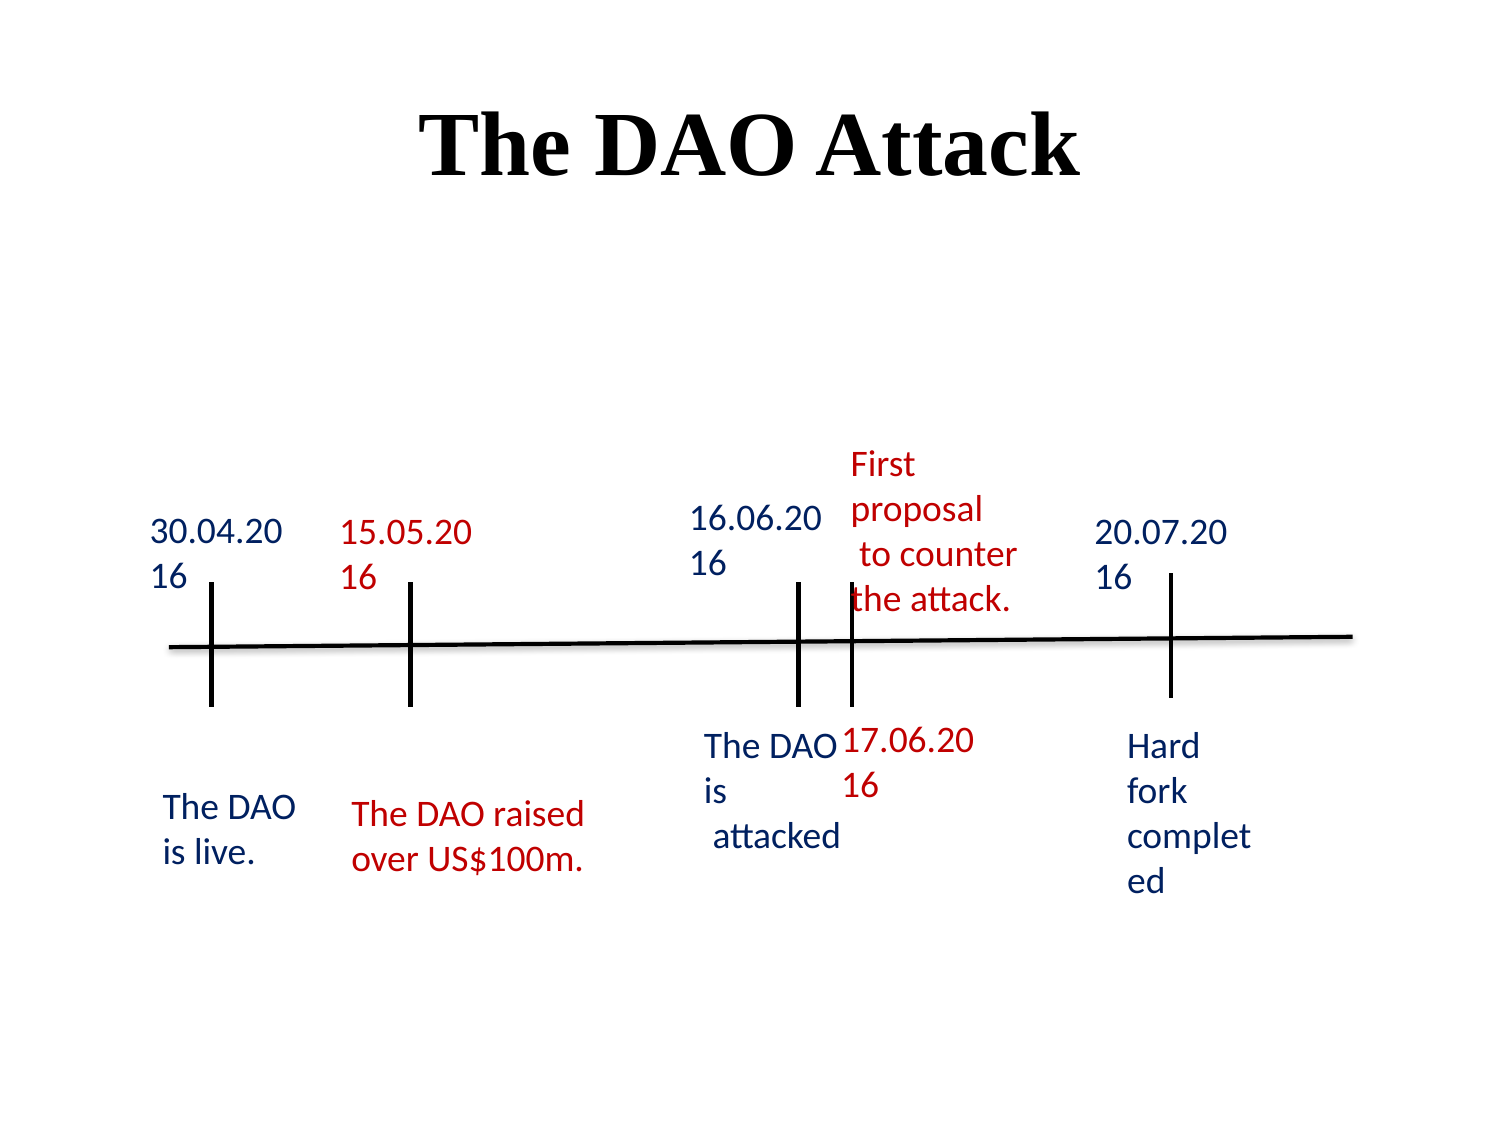

# The DAO Attack
First proposal
 to counter the attack.
16.06.2016
30.04.2016
15.05.2016
20.07.2016
17.06.2016
The DAO is
 attacked
Hard fork
completed

The DAO is live.
The DAO raised over US$100m.